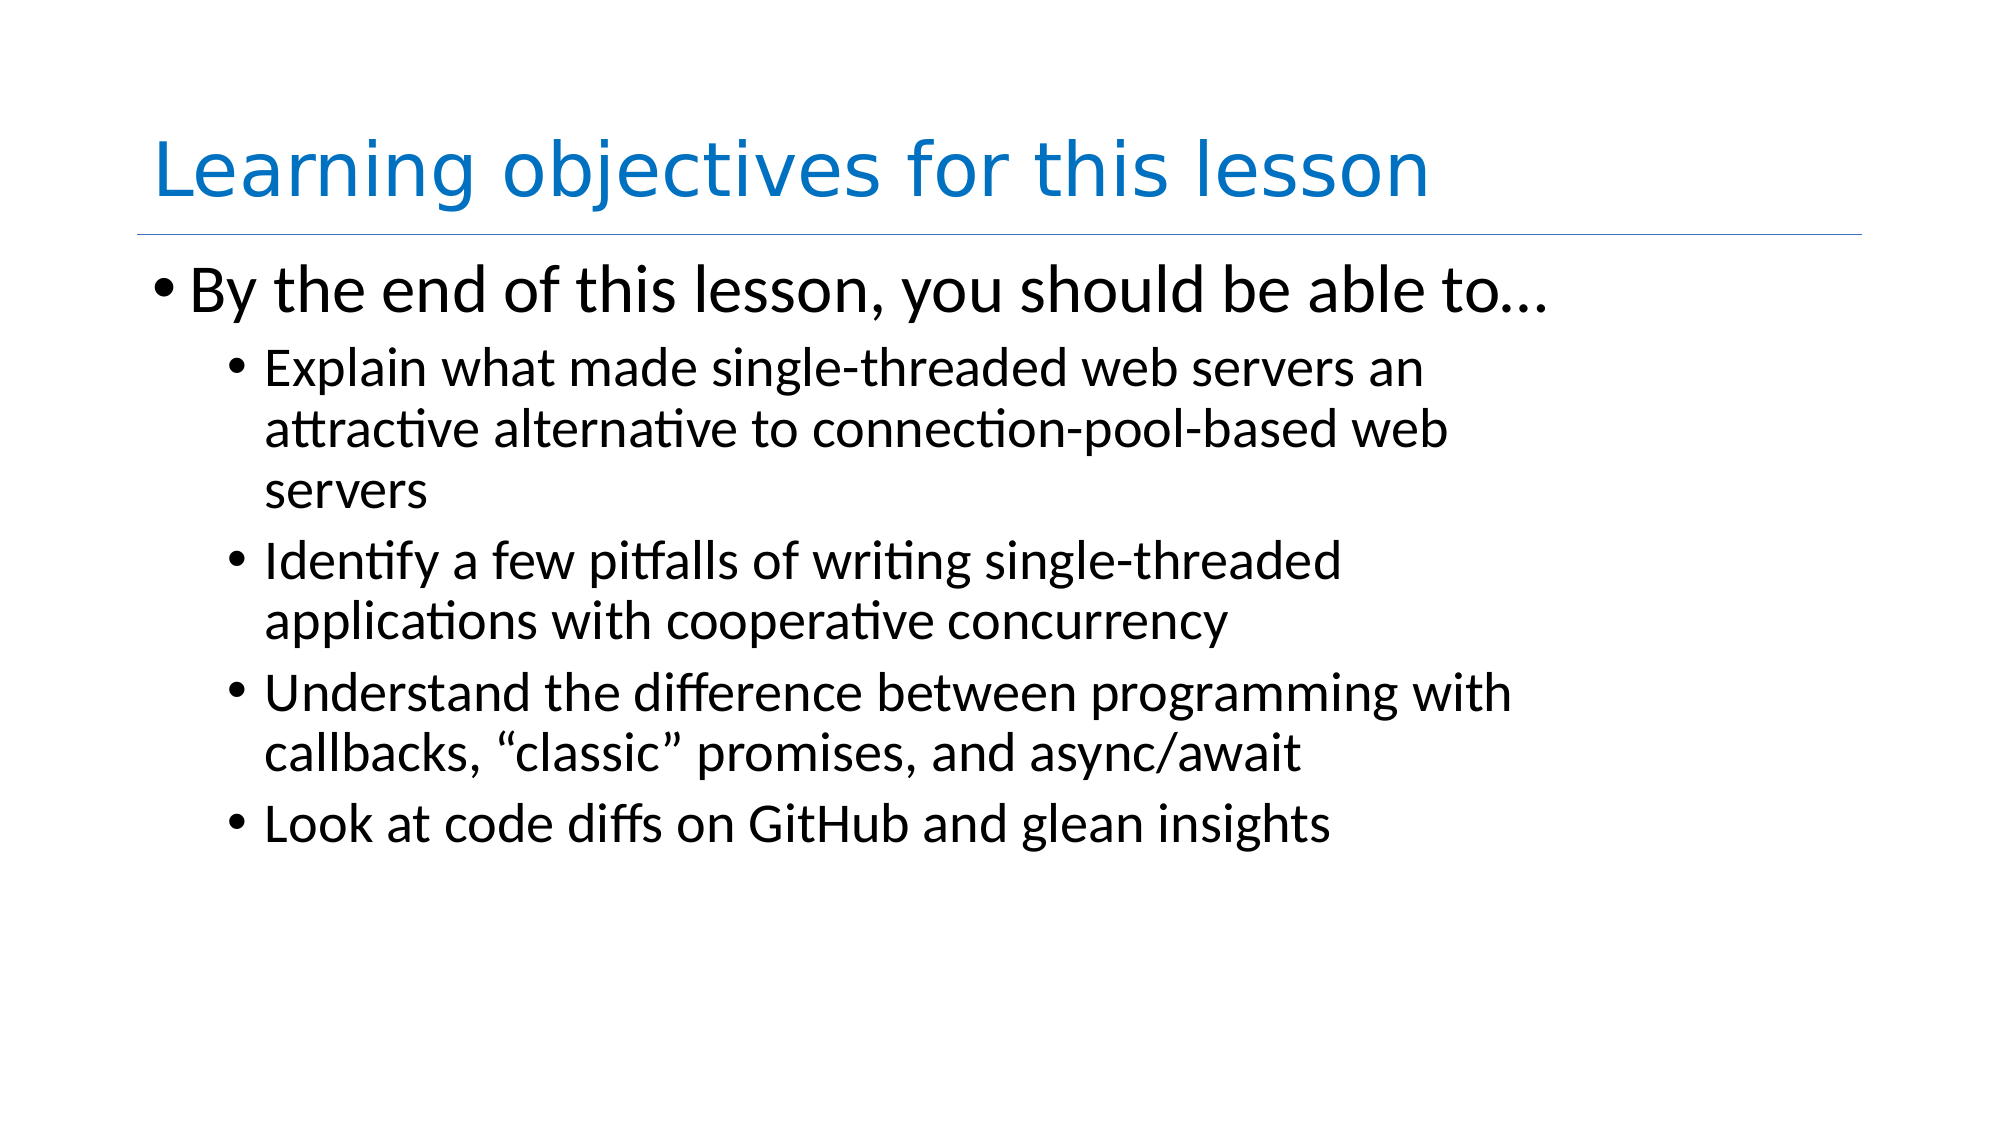

# Learning objectives for this lesson
By the end of this lesson, you should be able to…
Explain what made single-threaded web servers an attractive alternative to connection-pool-based web servers
Identify a few pitfalls of writing single-threaded applications with cooperative concurrency
Understand the difference between programming with callbacks, “classic” promises, and async/await
Look at code diffs on GitHub and glean insights